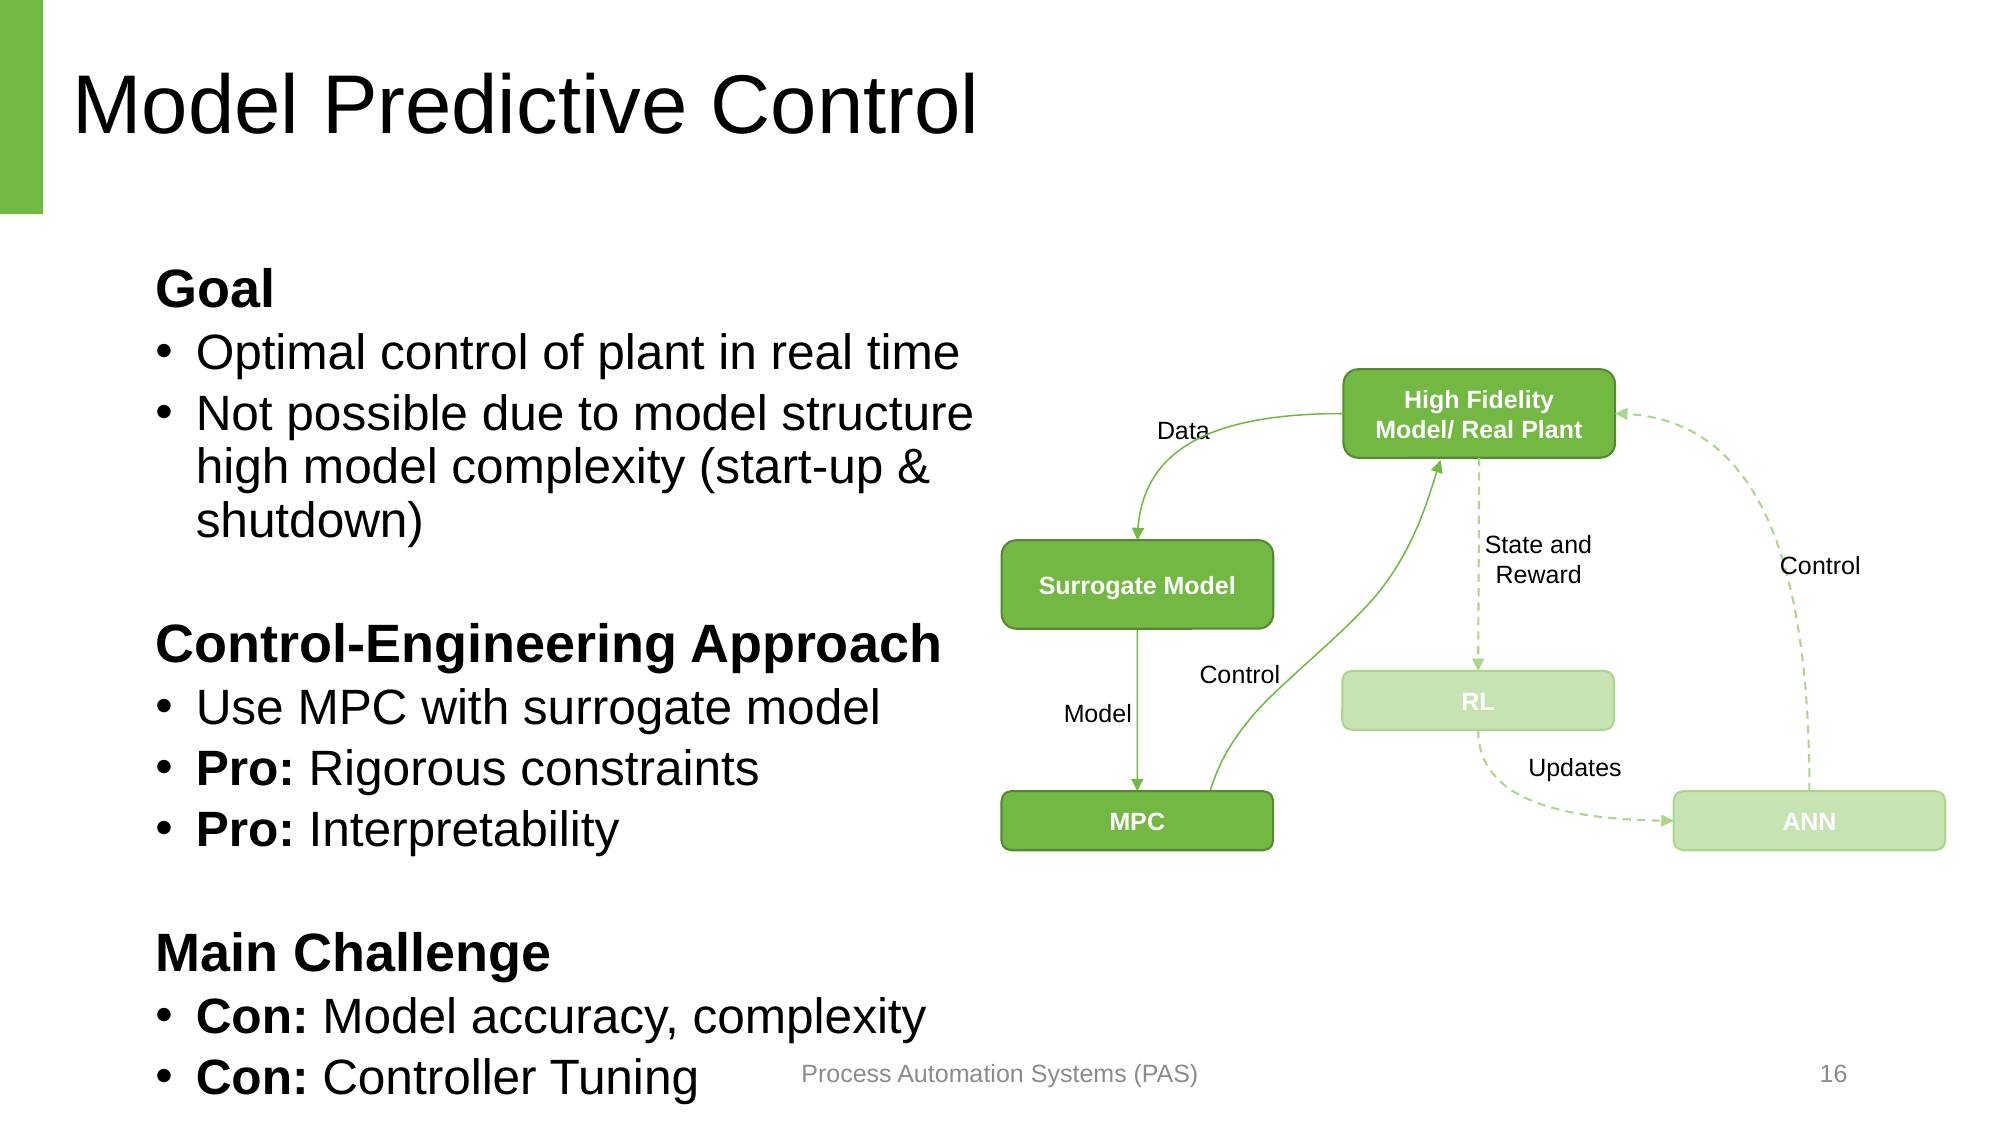

# Model Predictive Control
Goal
Optimal control of plant in real time
Not possible due to model structure high model complexity (start-up & shutdown)

Control-Engineering Approach
Use MPC with surrogate model
Pro: Rigorous constraints
Pro: Interpretability

Main Challenge
Con: Model accuracy, complexity
Con: Controller Tuning
High Fidelity Model/ Real Plant
Data

Surrogate Model
Control
Model
MPC
State and
Reward
Control
RL
Updates
ANN
Process Automation Systems (PAS)
16